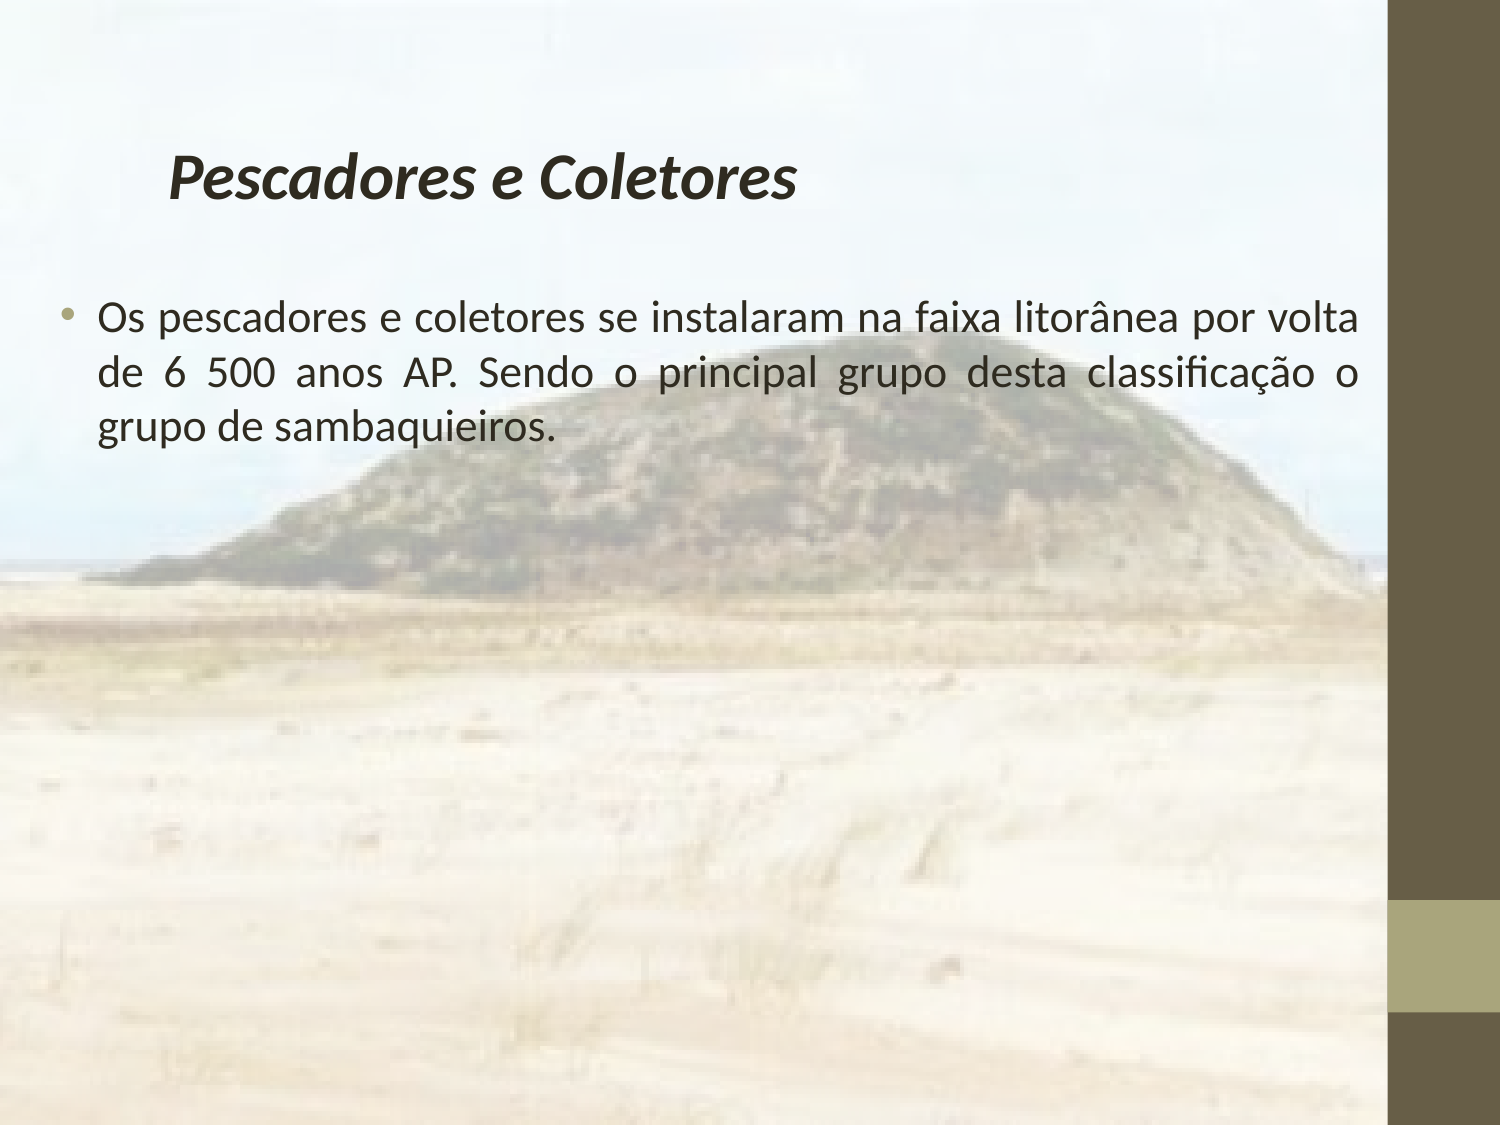

Pescadores e Coletores

Os pescadores e coletores se instalaram na faixa litorânea por volta de 6 500 anos AP. Sendo o principal grupo desta classificação o grupo de sambaquieiros.